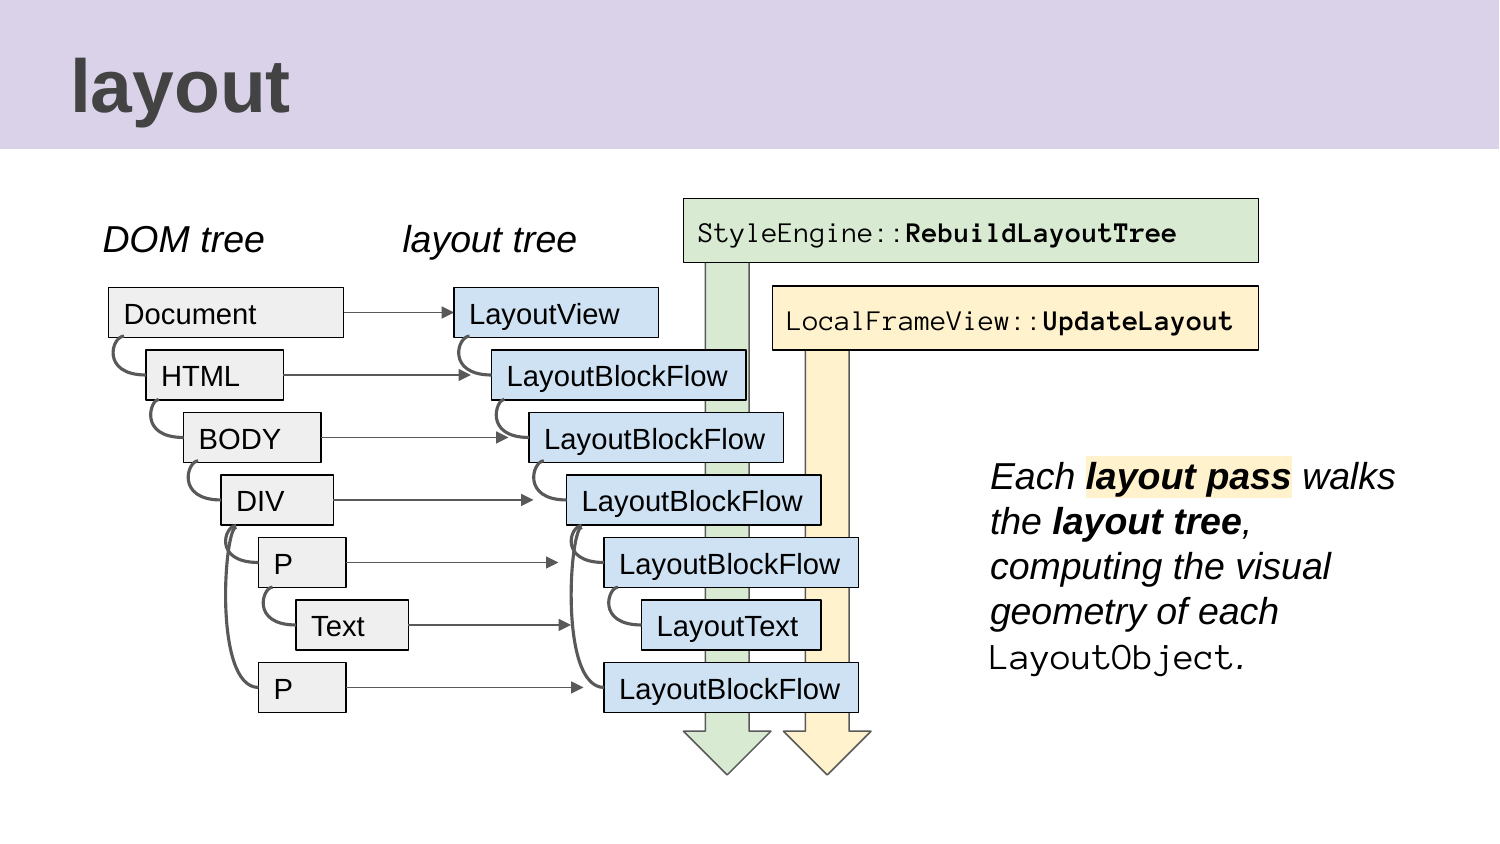

layout
StyleEngine::RebuildLayoutTree
DOM tree
layout tree

LocalFrameView::UpdateLayout
Document
LayoutView

HTML
LayoutBlockFlow
BODY
LayoutBlockFlow
Each layout pass walks the layout tree, computing the visual geometry of each LayoutObject.
DIV
LayoutBlockFlow
P
LayoutBlockFlow
Text
LayoutText
P
LayoutBlockFlow